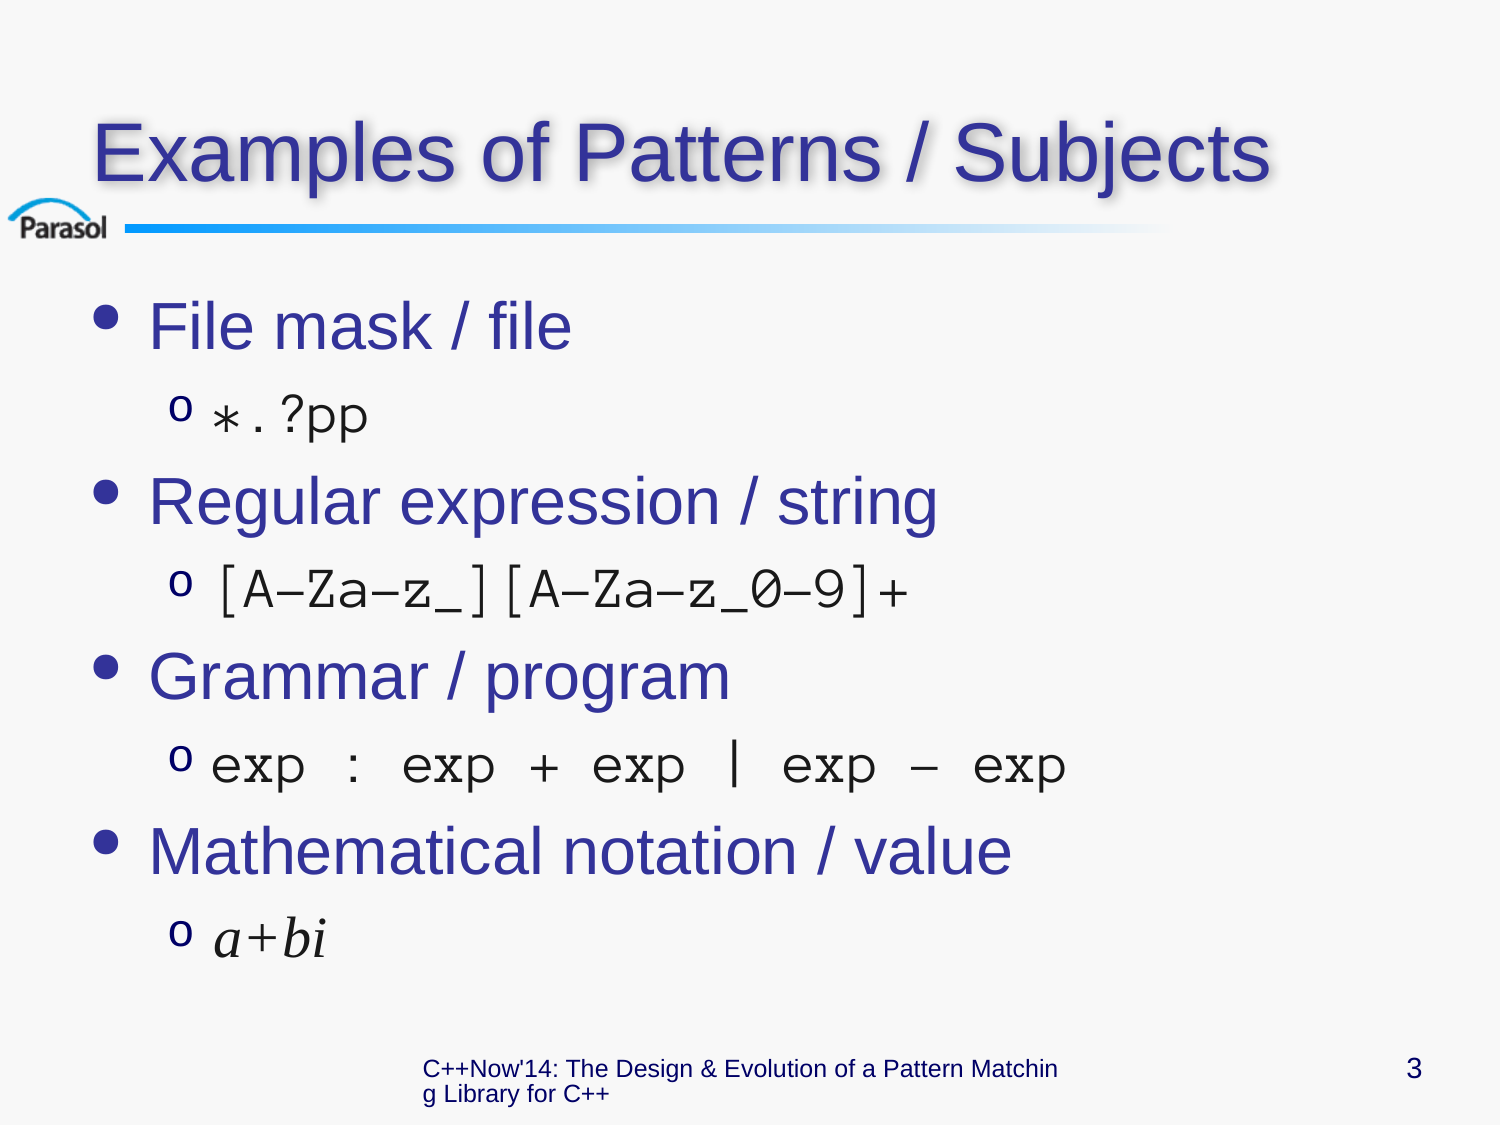

# Examples of Patterns / Subjects
File mask / file
*.?pp
Regular expression / string
[A-Za-z_][A-Za-z_0-9]+
Grammar / program
exp : exp + exp | exp – exp
Mathematical notation / value
a+bi

C++Now'14: The Design & Evolution of a Pattern Matching Library for C++
3